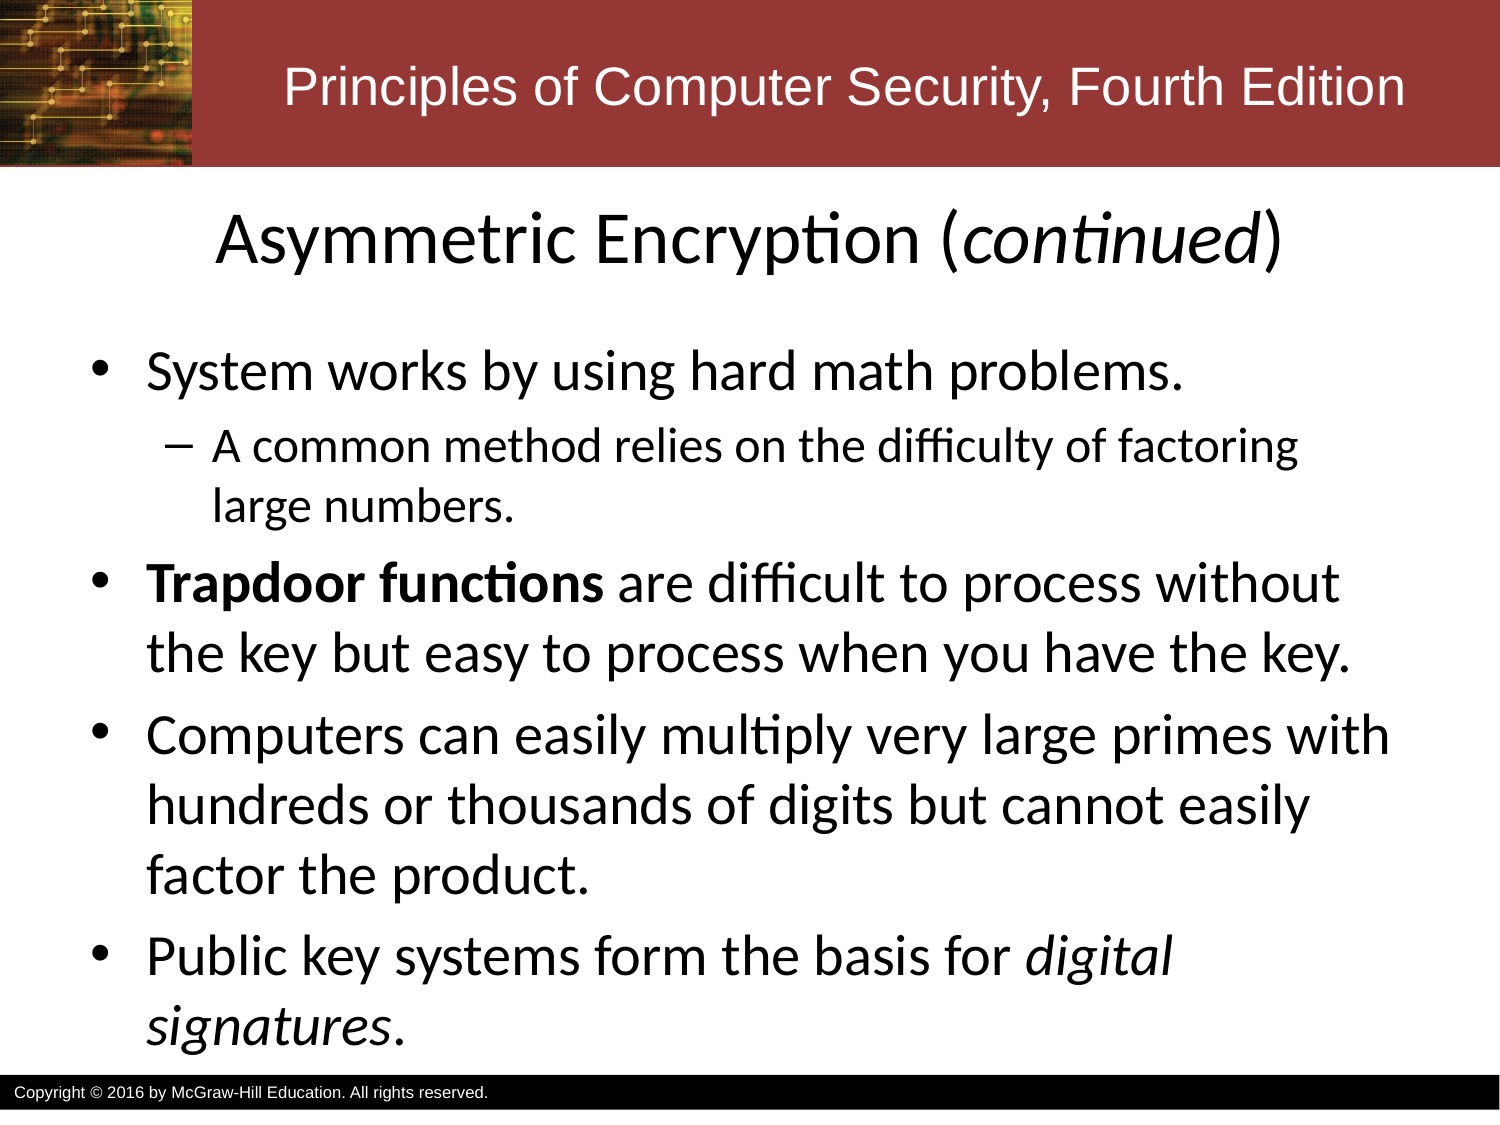

# Asymmetric Encryption (continued)
System works by using hard math problems.
A common method relies on the difficulty of factoring large numbers.
Trapdoor functions are difficult to process without the key but easy to process when you have the key.
Computers can easily multiply very large primes with hundreds or thousands of digits but cannot easily factor the product.
Public key systems form the basis for digital signatures.